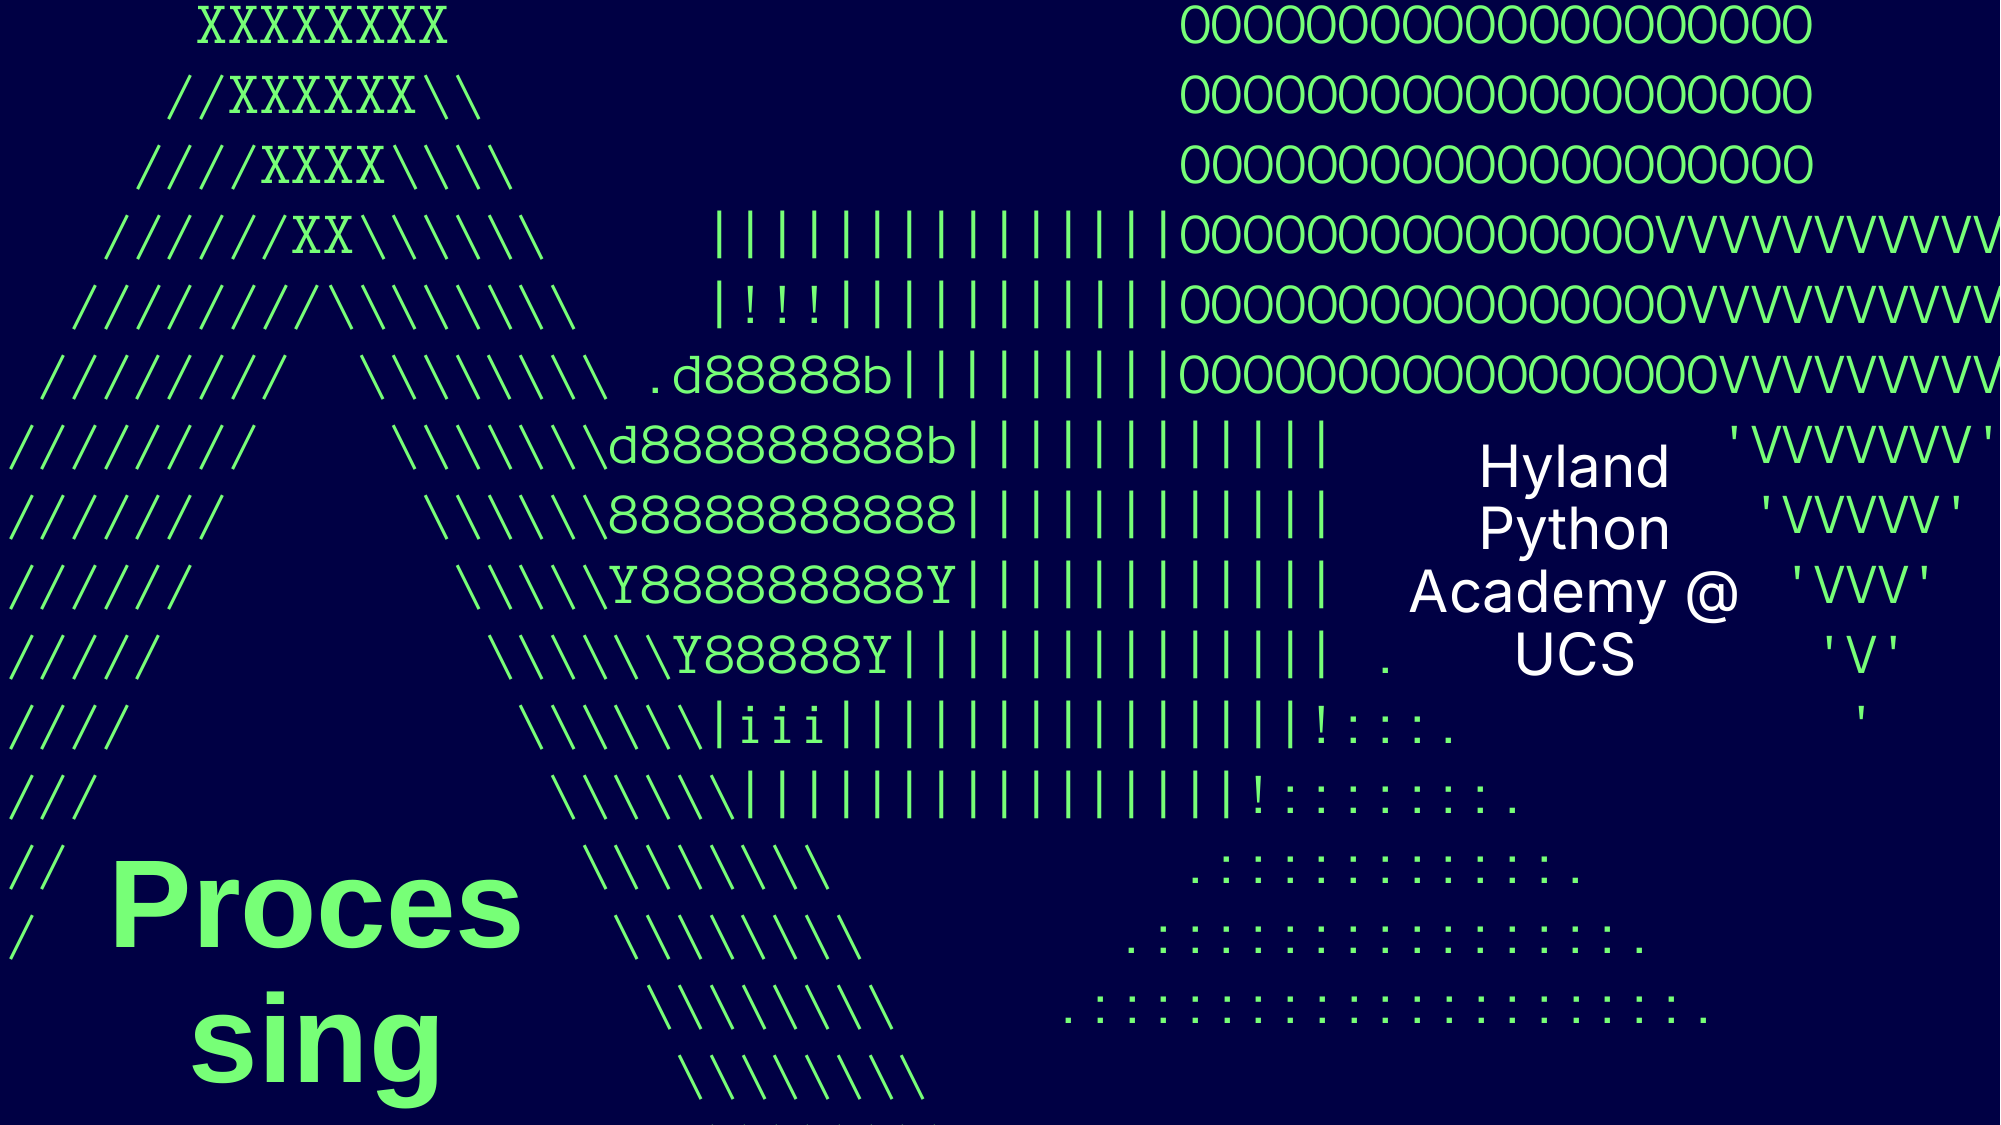

\\XXXXXX//
      XXXXXXXX                       OOOOOOOOOOOOOOOOOOOO
     //XXXXXX\\                      OOOOOOOOOOOOOOOOOOOO
    ////XXXX\\\\                     OOOOOOOOOOOOOOOOOOOO
   //////XX\\\\\\     |||||||||||||||OOOOOOOOOOOOOOOVVVVVVVVVVVVV
  ////////\\\\\\\\    |!!!|||||||||||OOOOOOOOOOOOOOOOVVVVVVVVVVV'
 ////////  \\\\\\\\ .d88888b|||||||||OOOOOOOOOOOOOOOOOVVVVVVVVV'
////////    \\\\\\\d888888888b||||||||||||            'VVVVVVV'
///////      \\\\\\88888888888||||||||||||             'VVVVV'
//////        \\\\\Y888888888Y||||||||||||              'VVV'
/////          \\\\\\Y88888Y|||||||||||||| .             'V'
////            \\\\\\|iii|||||||||||||||!:::.            '
///              \\\\\\||||||||||||||||!:::::::.
//                \\\\\\\\           .:::::::::::.
/                  \\\\\\\\        .:::::::::::::::.
                    \\\\\\\\     .:::::::::::::::::::.
                     \\\\\\\\
                      \\\\\\\\
Hyland Python Academy @ UCS
# Processing